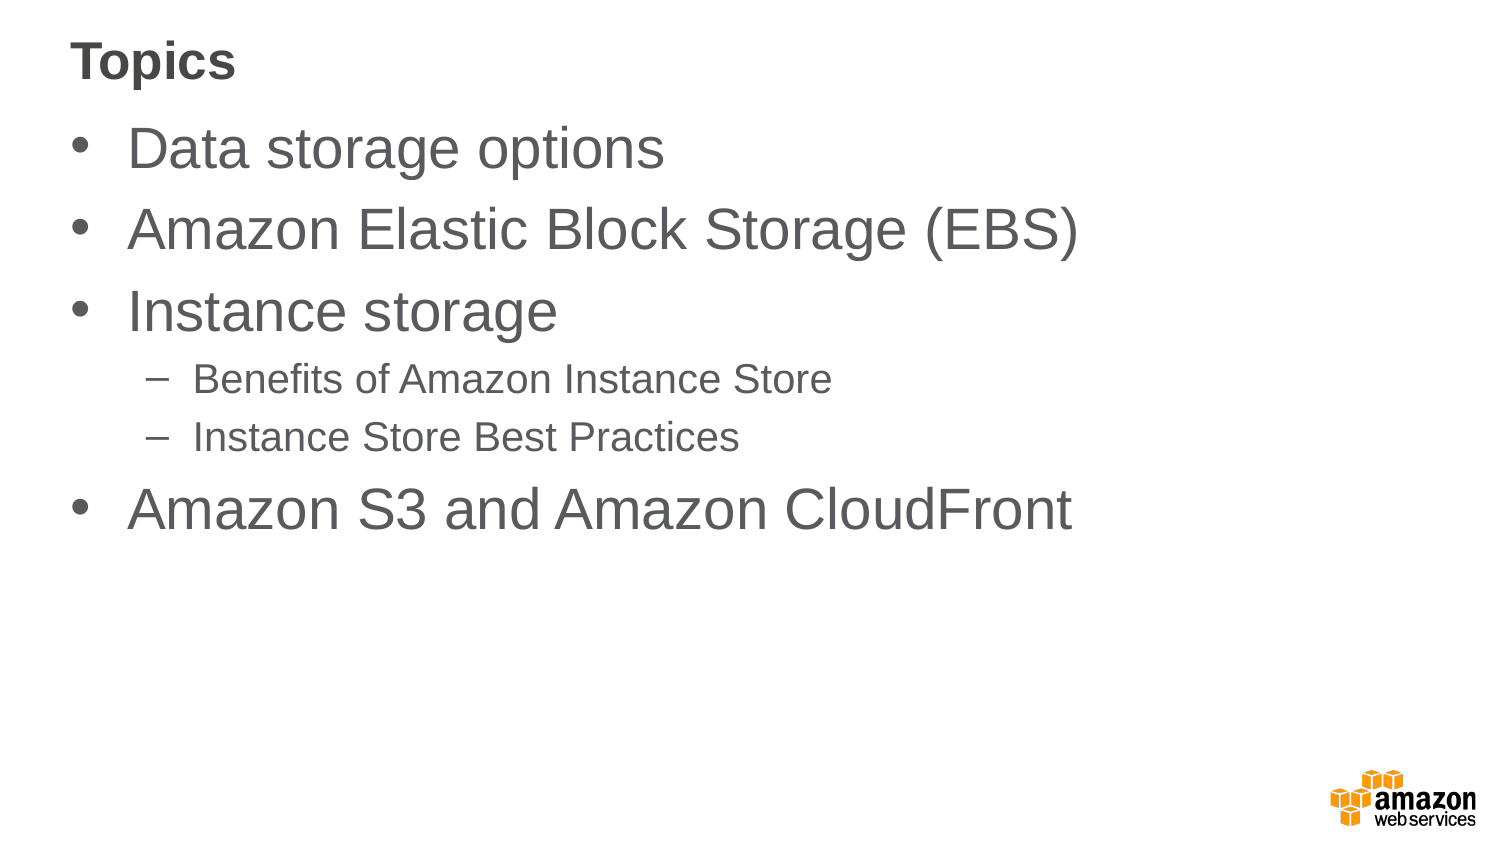

# Topics
Data storage options
Amazon Elastic Block Storage (EBS)
Instance storage
Benefits of Amazon Instance Store
Instance Store Best Practices
Amazon S3 and Amazon CloudFront